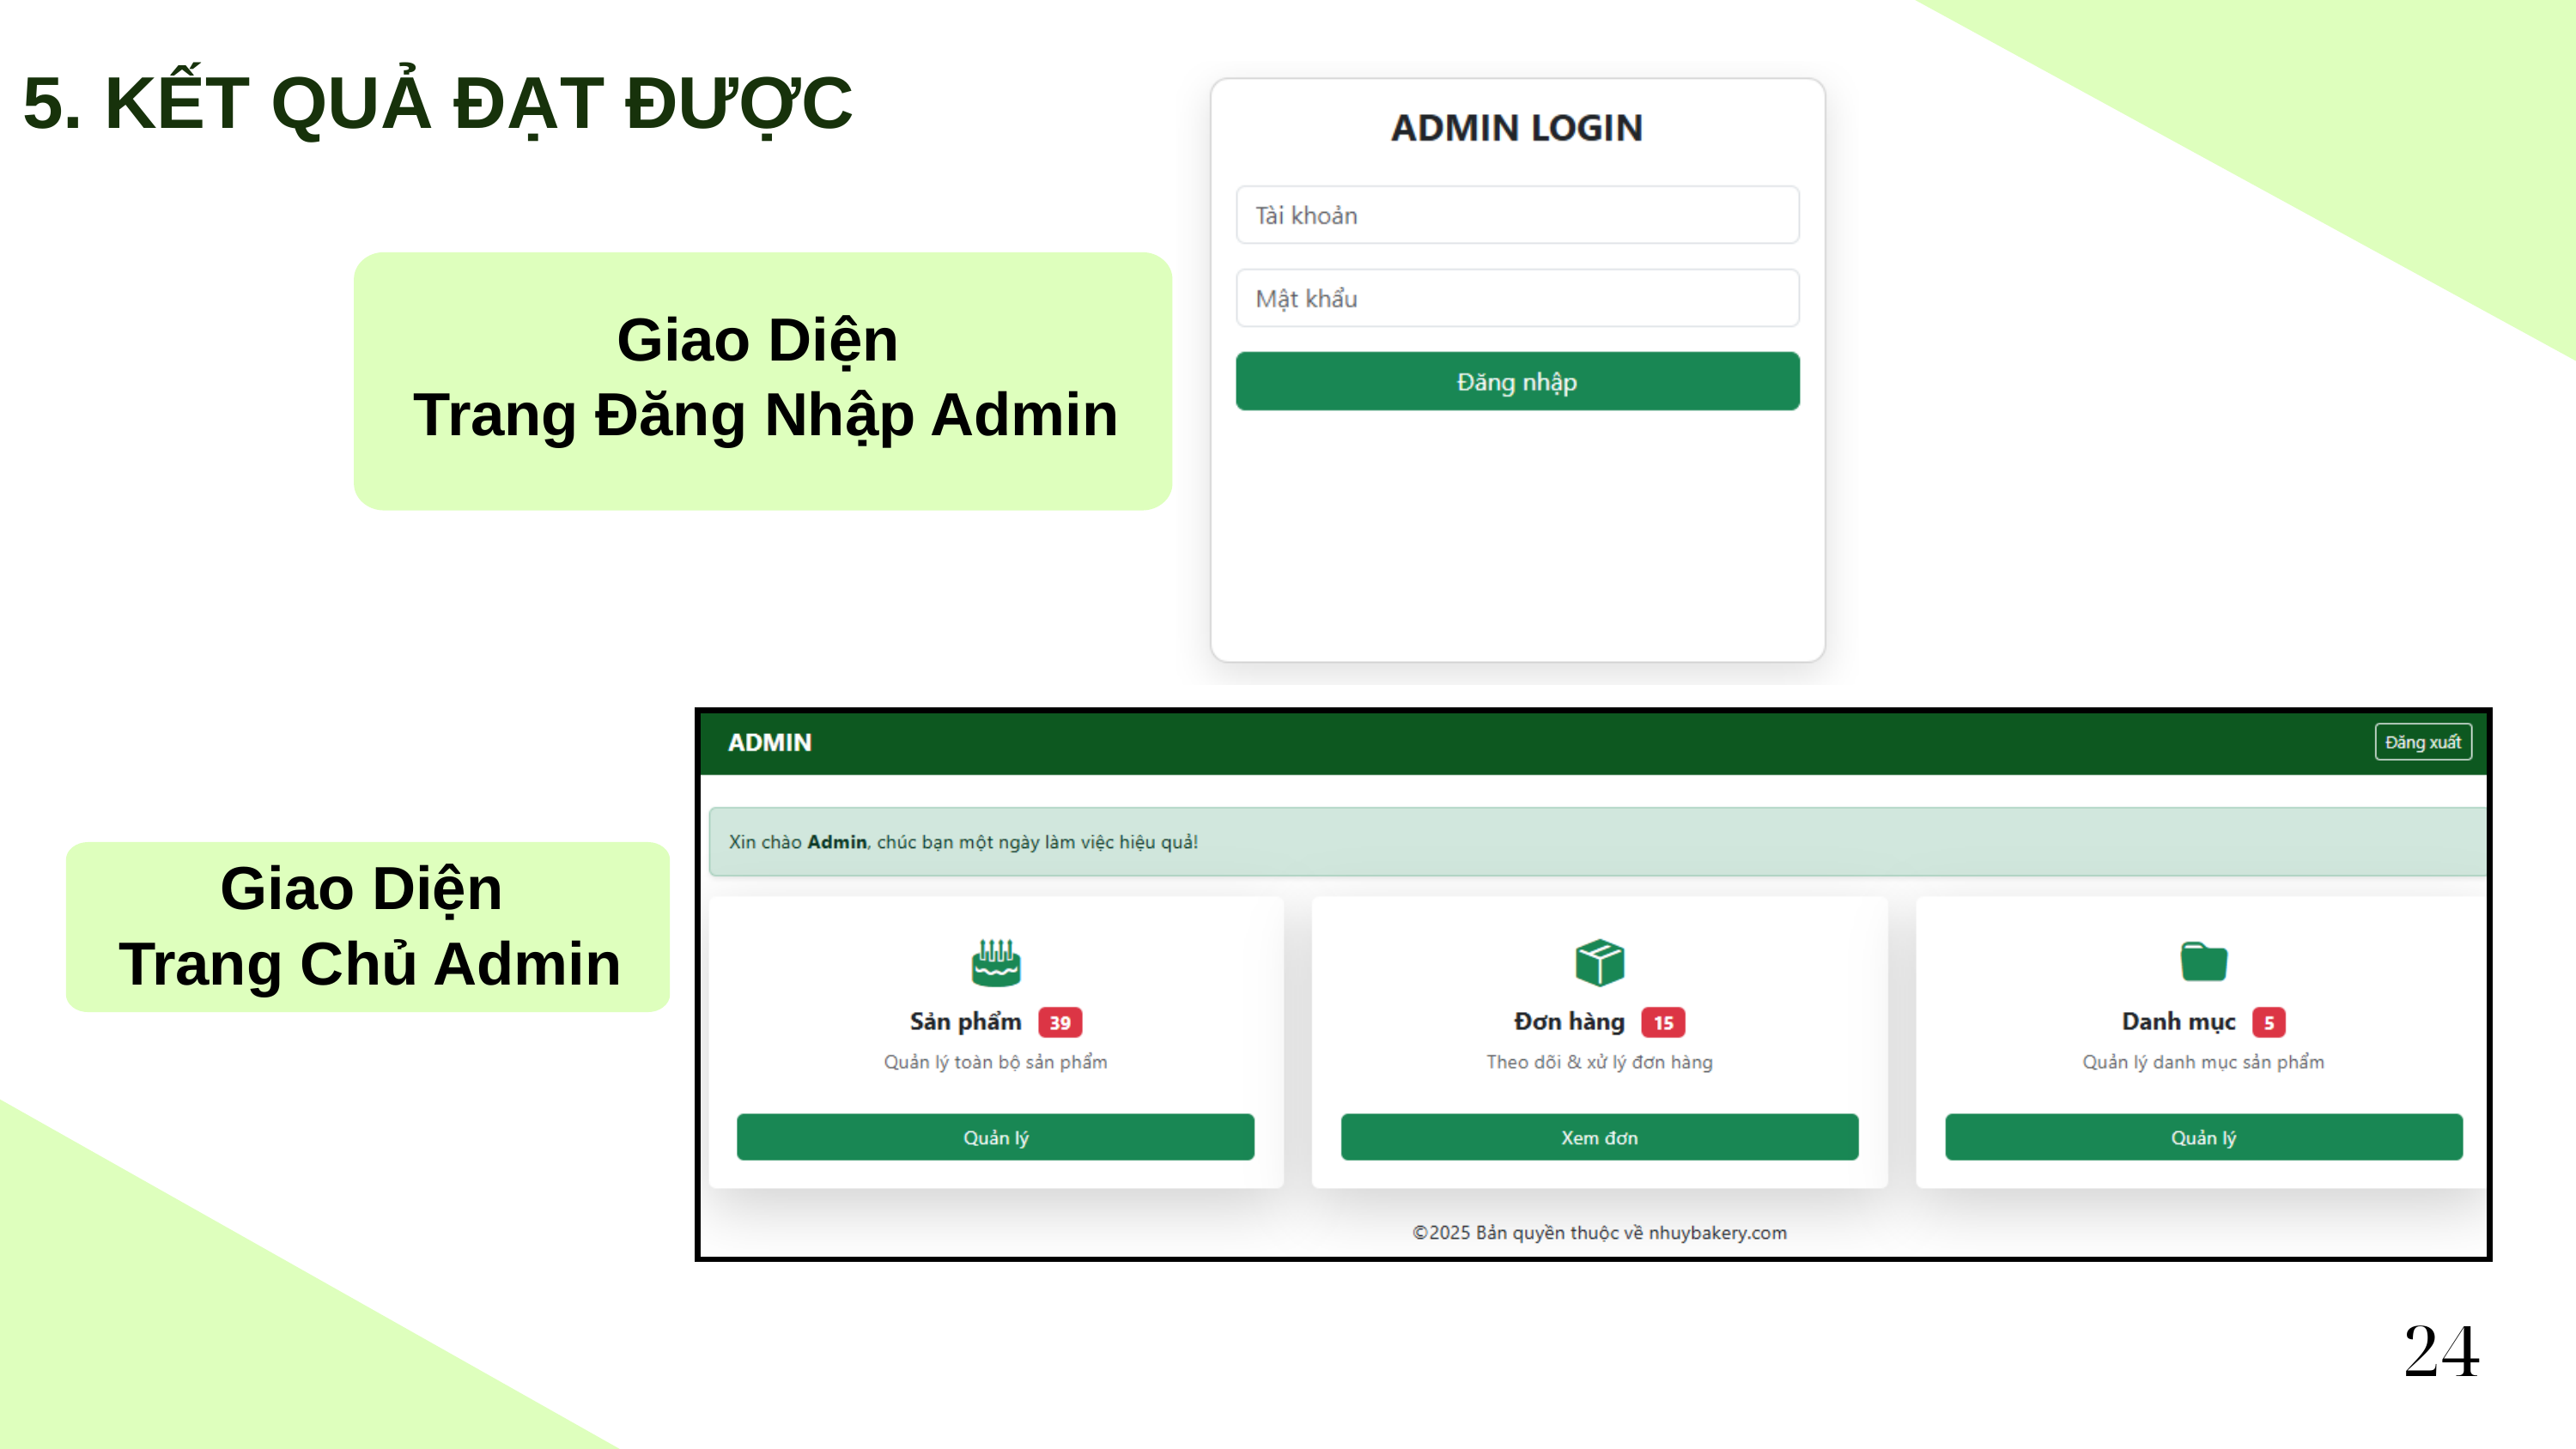

5. KẾT QUẢ ĐẠT ĐƯỢC
Giao Diện
Trang Đăng Nhập Admin

Giao Diện
Trang Chủ Admin

24